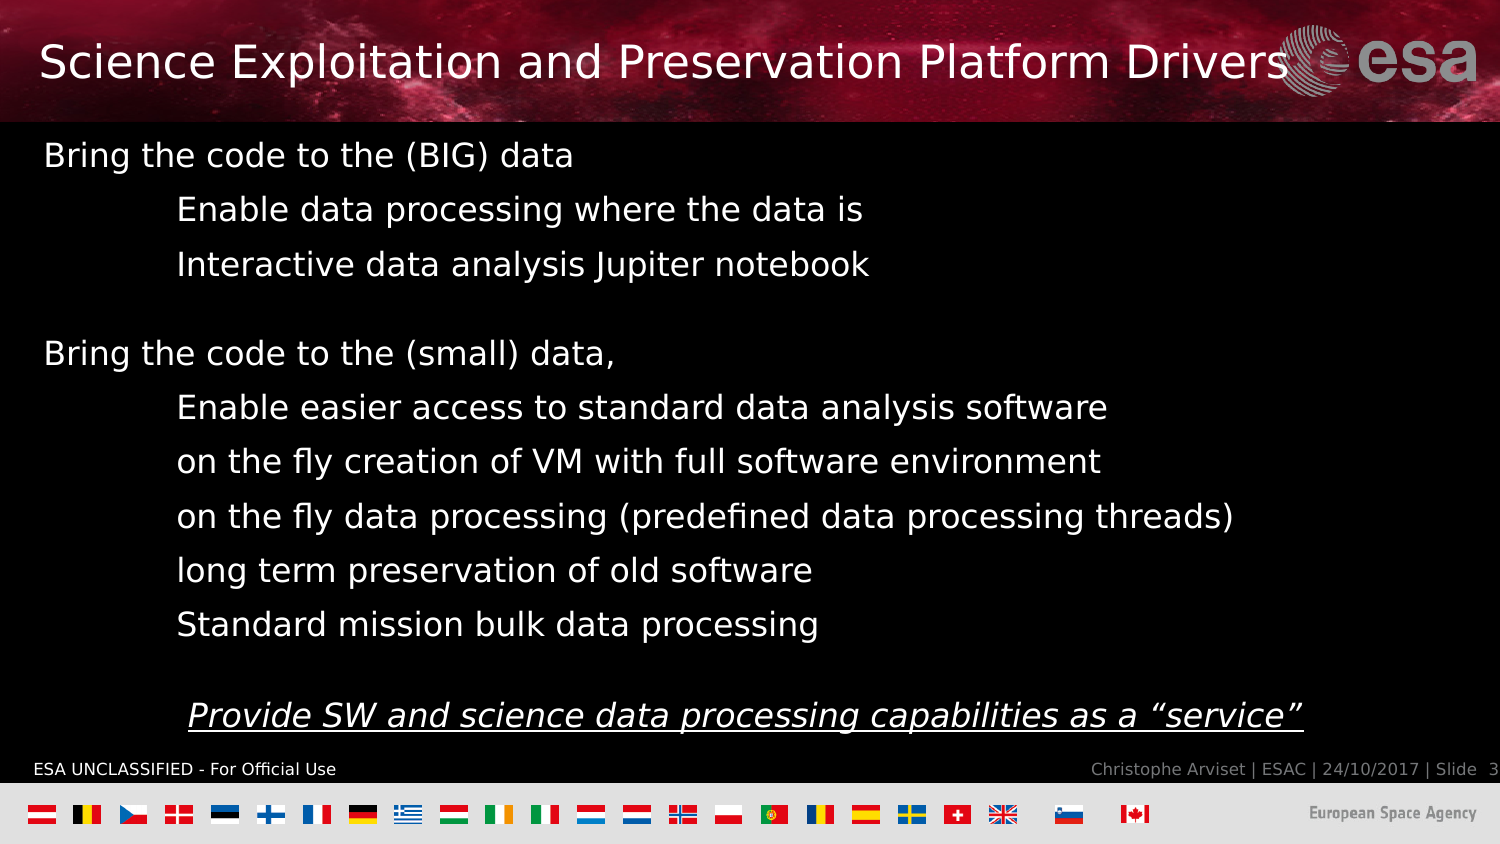

# Science Exploitation and Preservation Platform Drivers
Bring the code to the (BIG) data
Enable data processing where the data is
Interactive data analysis Jupiter notebook

Bring the code to the (small) data,
Enable easier access to standard data analysis software
on the fly creation of VM with full software environment
on the fly data processing (predefined data processing threads)
long term preservation of old software
Standard mission bulk data processing

Provide SW and science data processing capabilities as a “service”